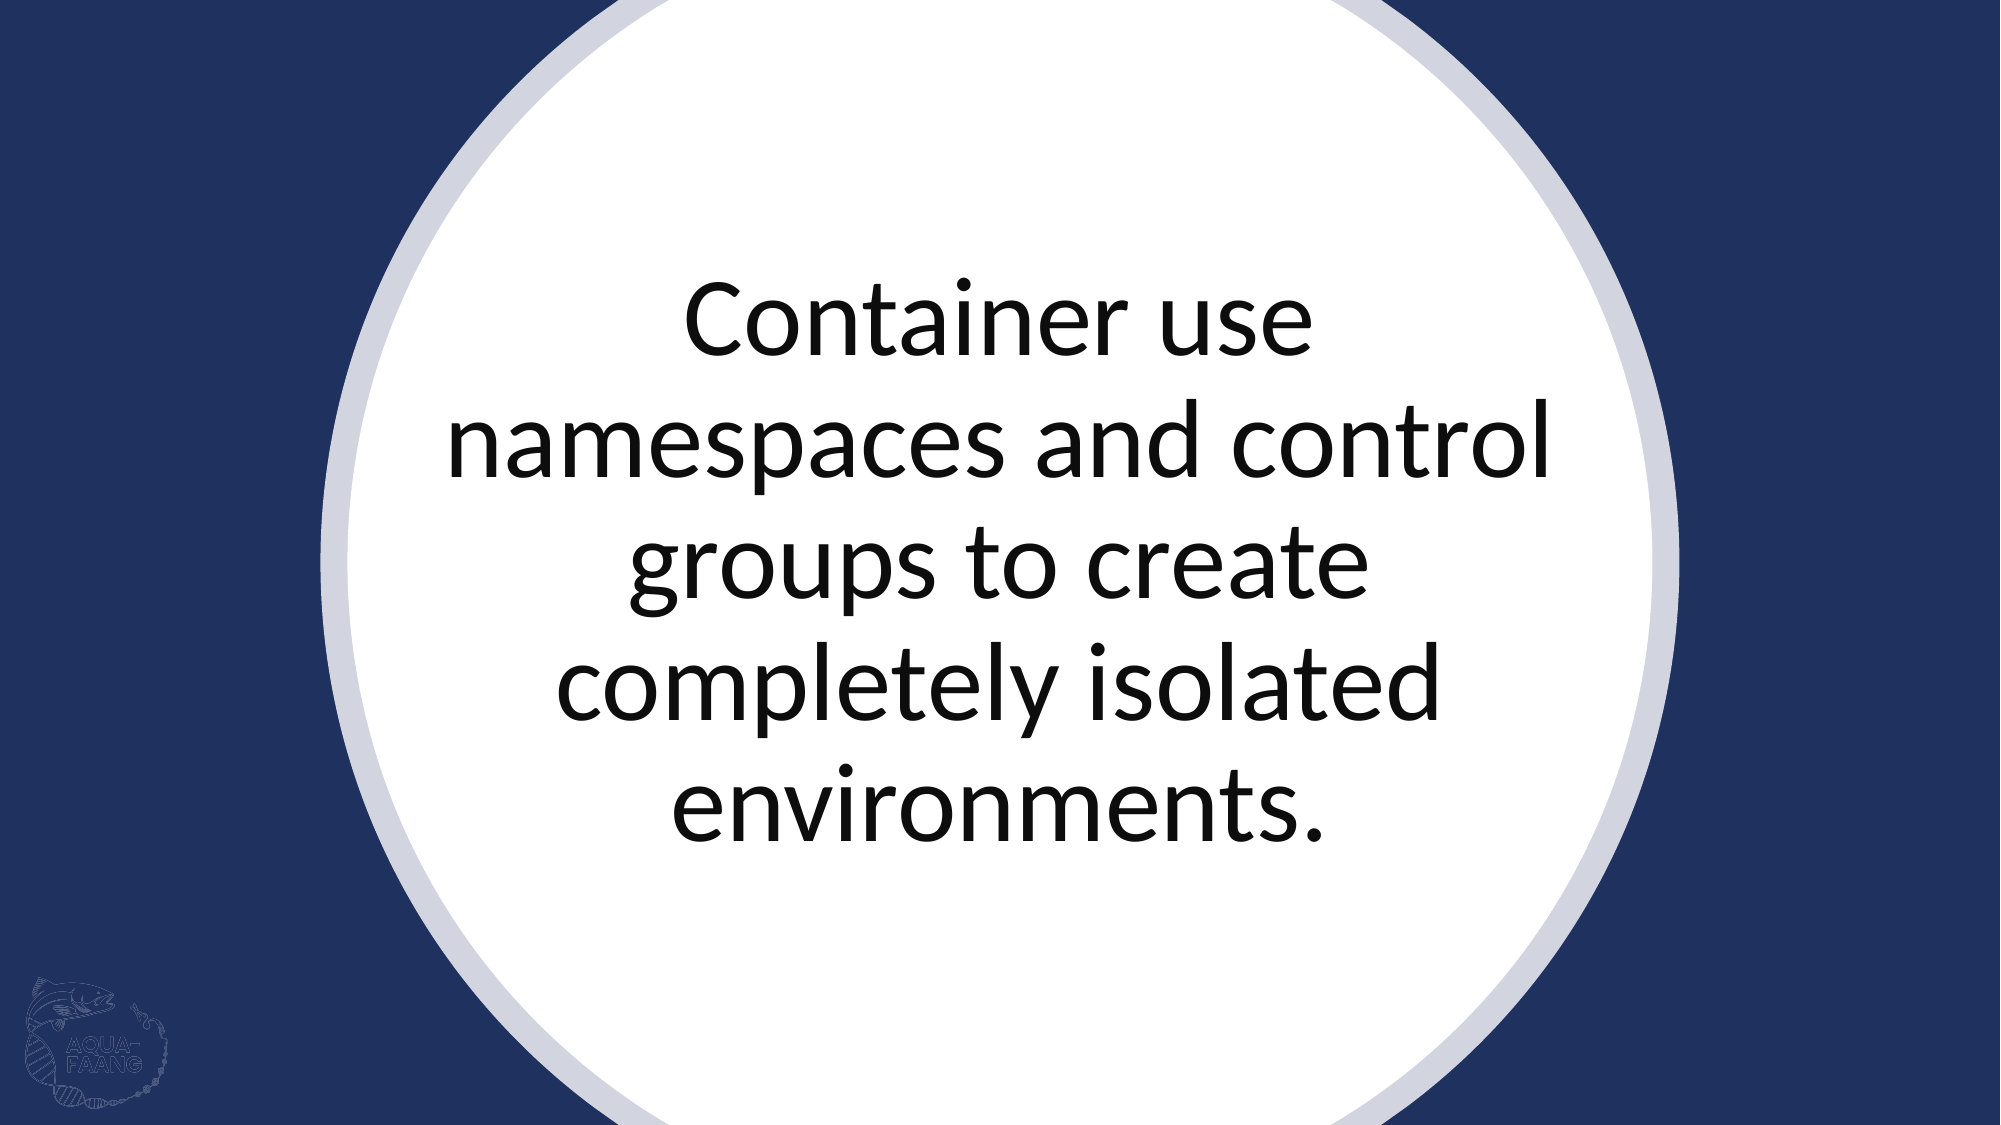

# Container use namespaces and control groups to create completely isolated environments.